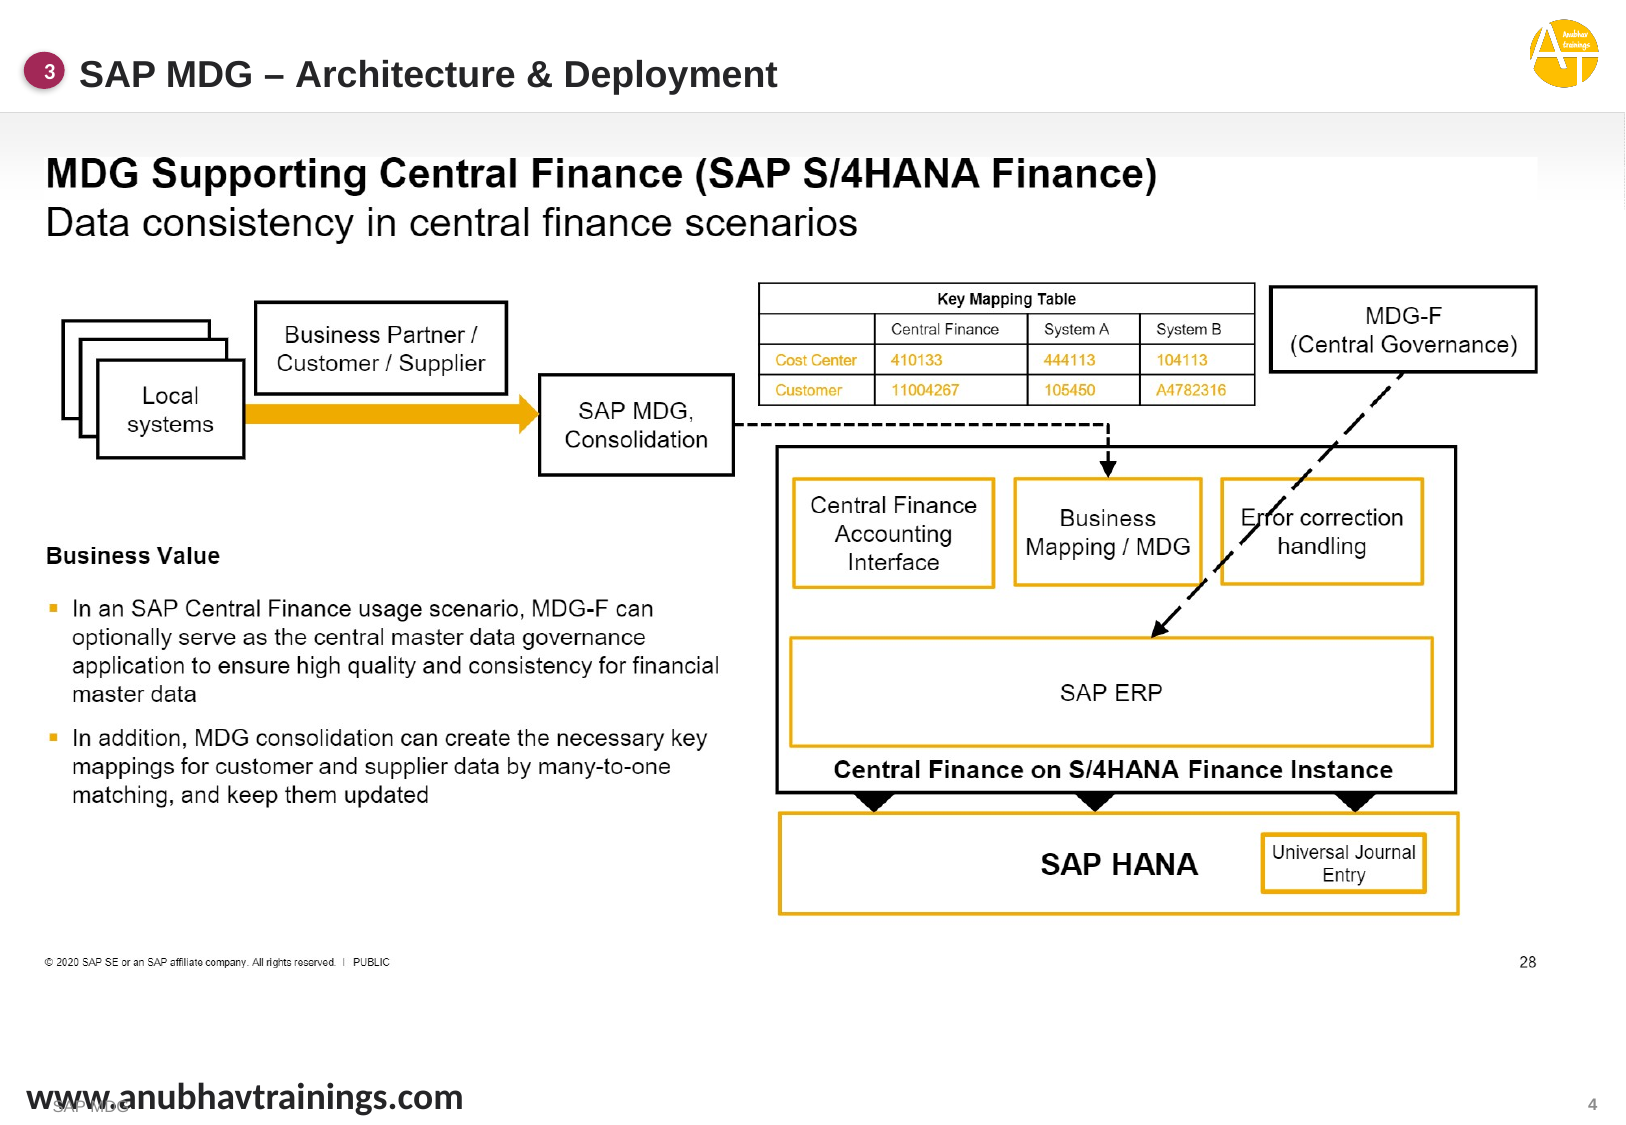

SAP MDG – Architecture & Deployment
3